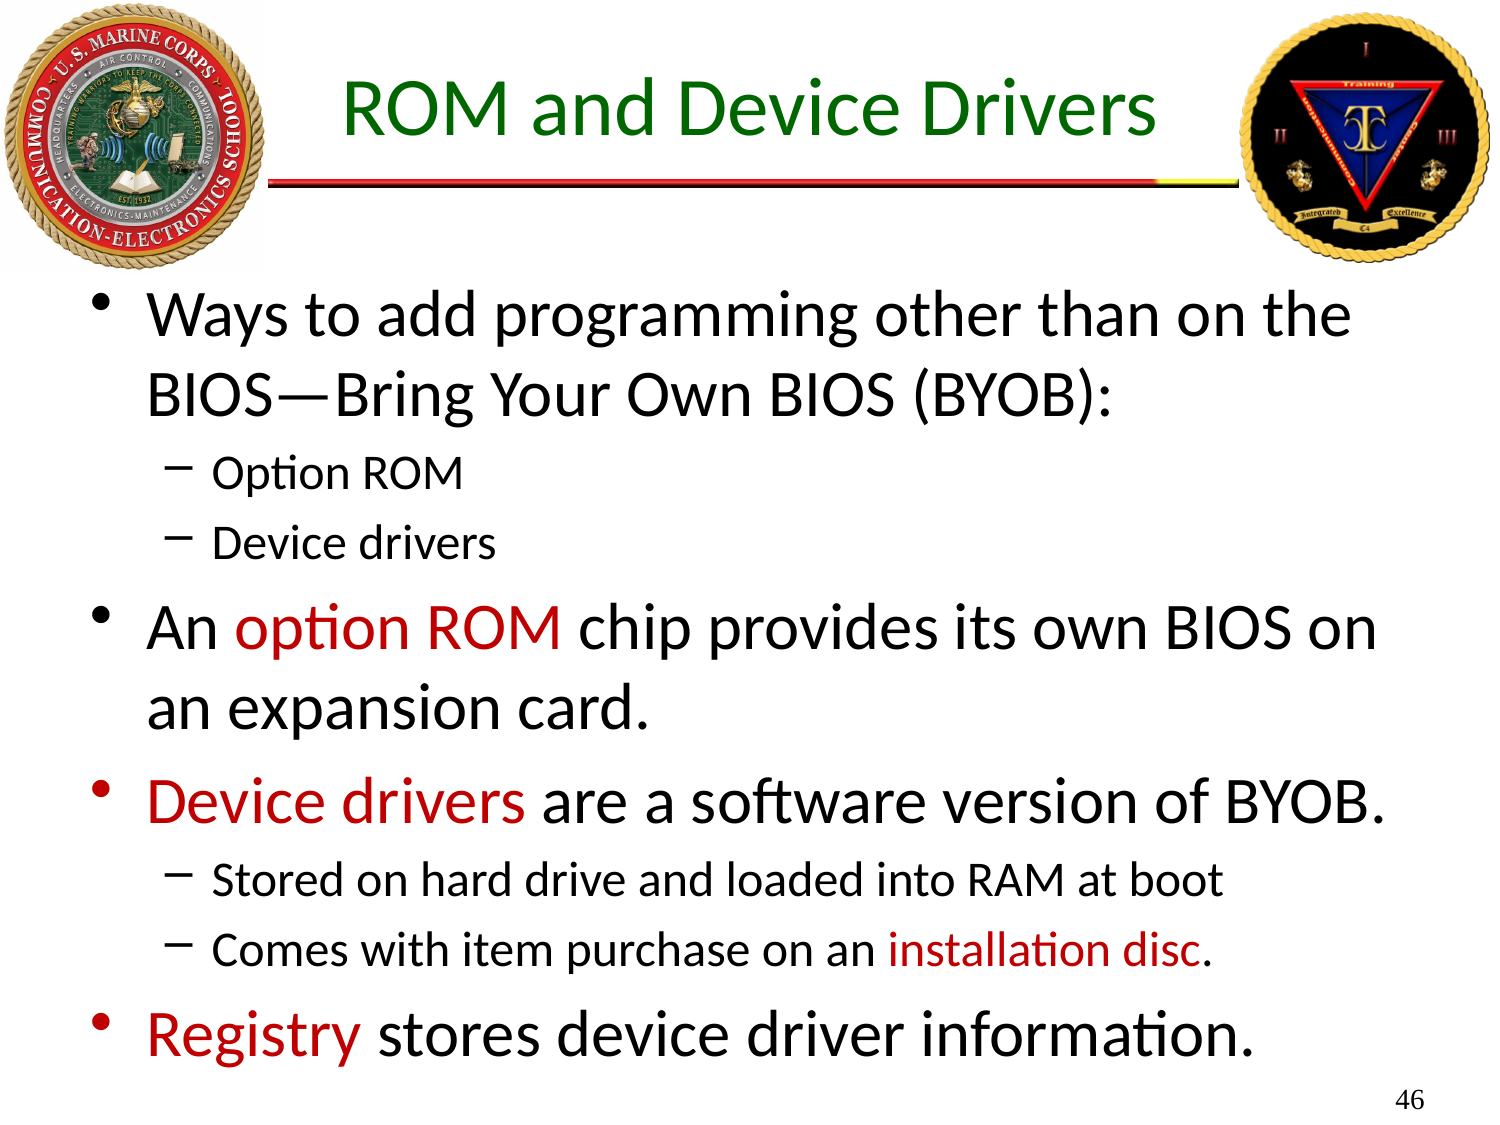

# ROM and Device Drivers
Ways to add programming other than on the BIOS—Bring Your Own BIOS (BYOB):
Option ROM
Device drivers
An option ROM chip provides its own BIOS on an expansion card.
Device drivers are a software version of BYOB.
Stored on hard drive and loaded into RAM at boot
Comes with item purchase on an installation disc.
Registry stores device driver information.